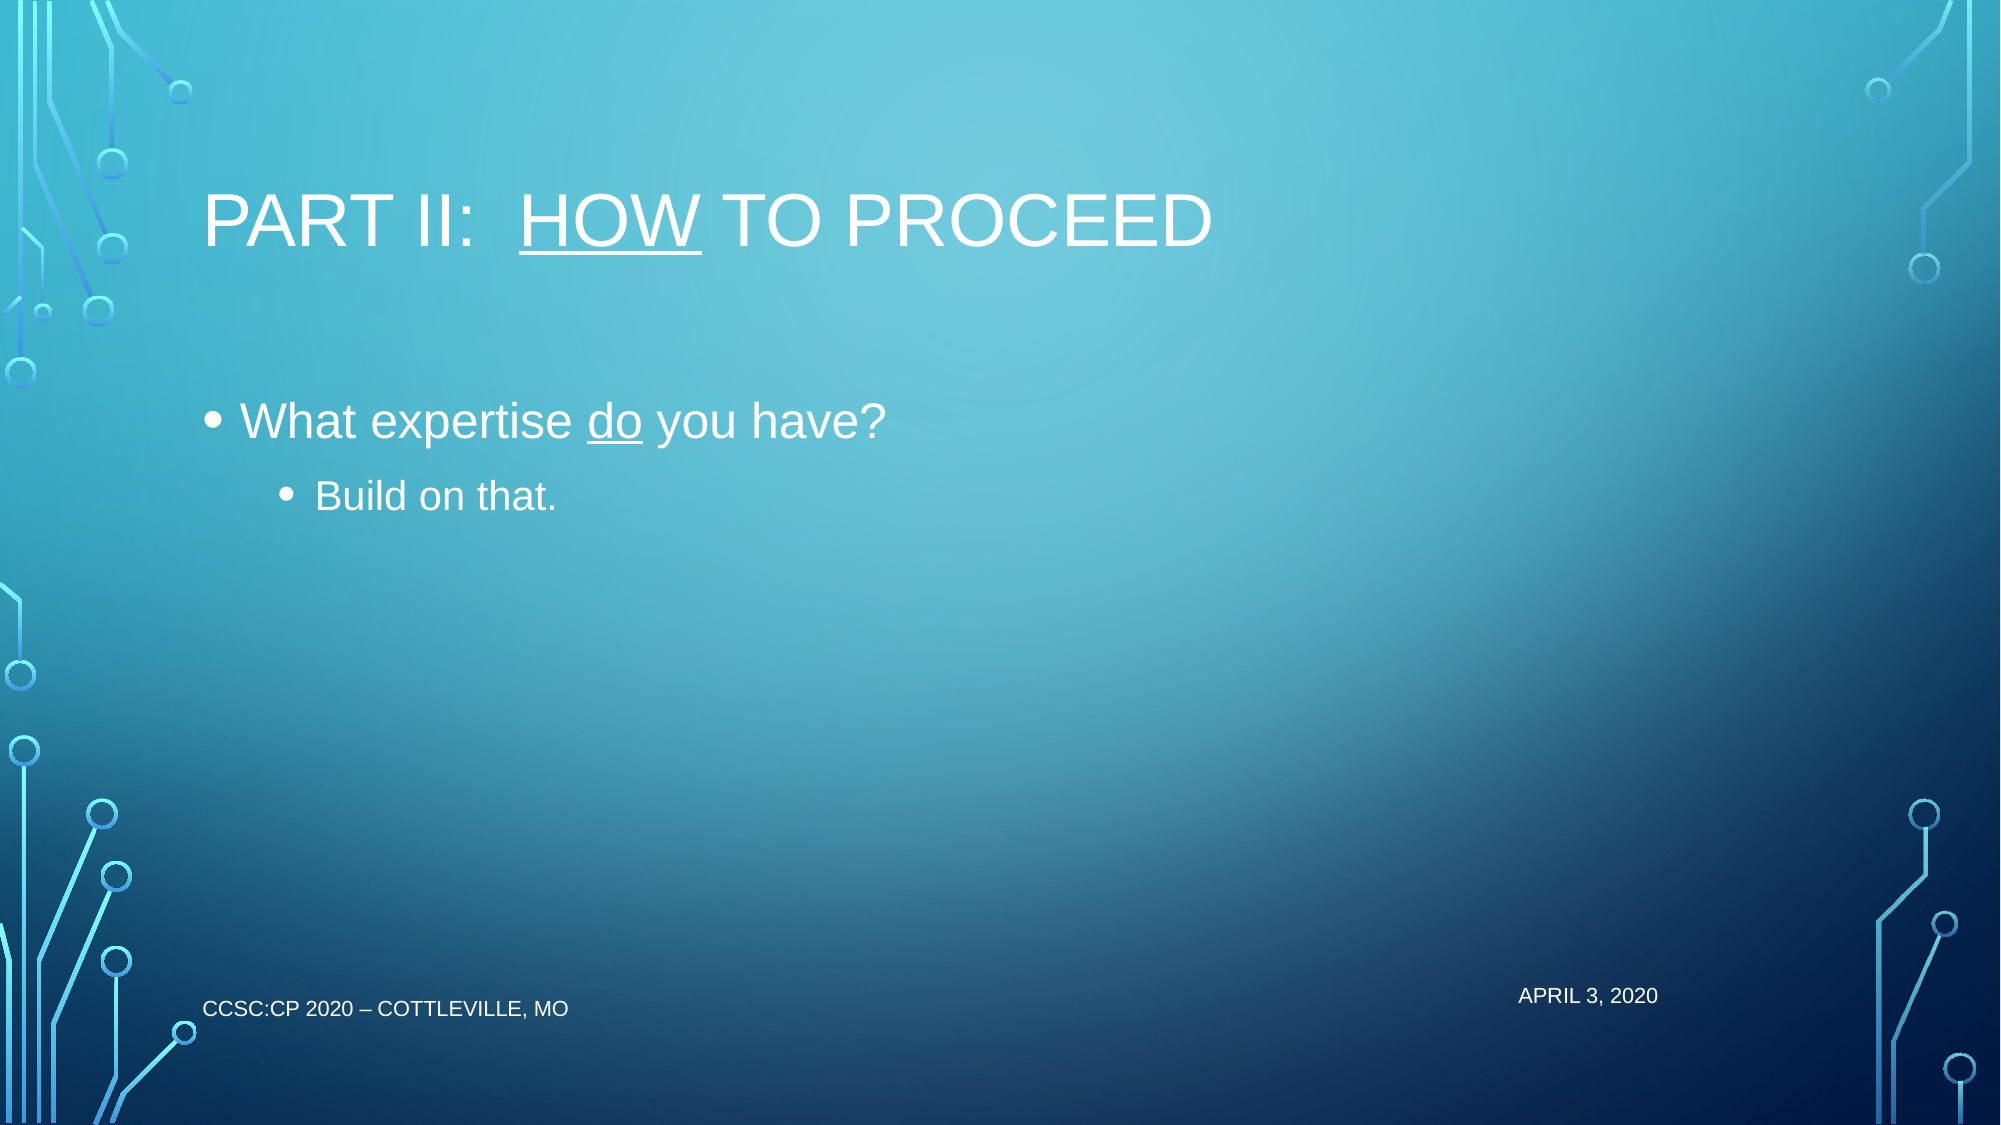

# Part II:  HOW to proceed
What expertise do you have?
Build on that.
CCSC:CP 2020 – Cottleville, MO
APRIL 3, 2020